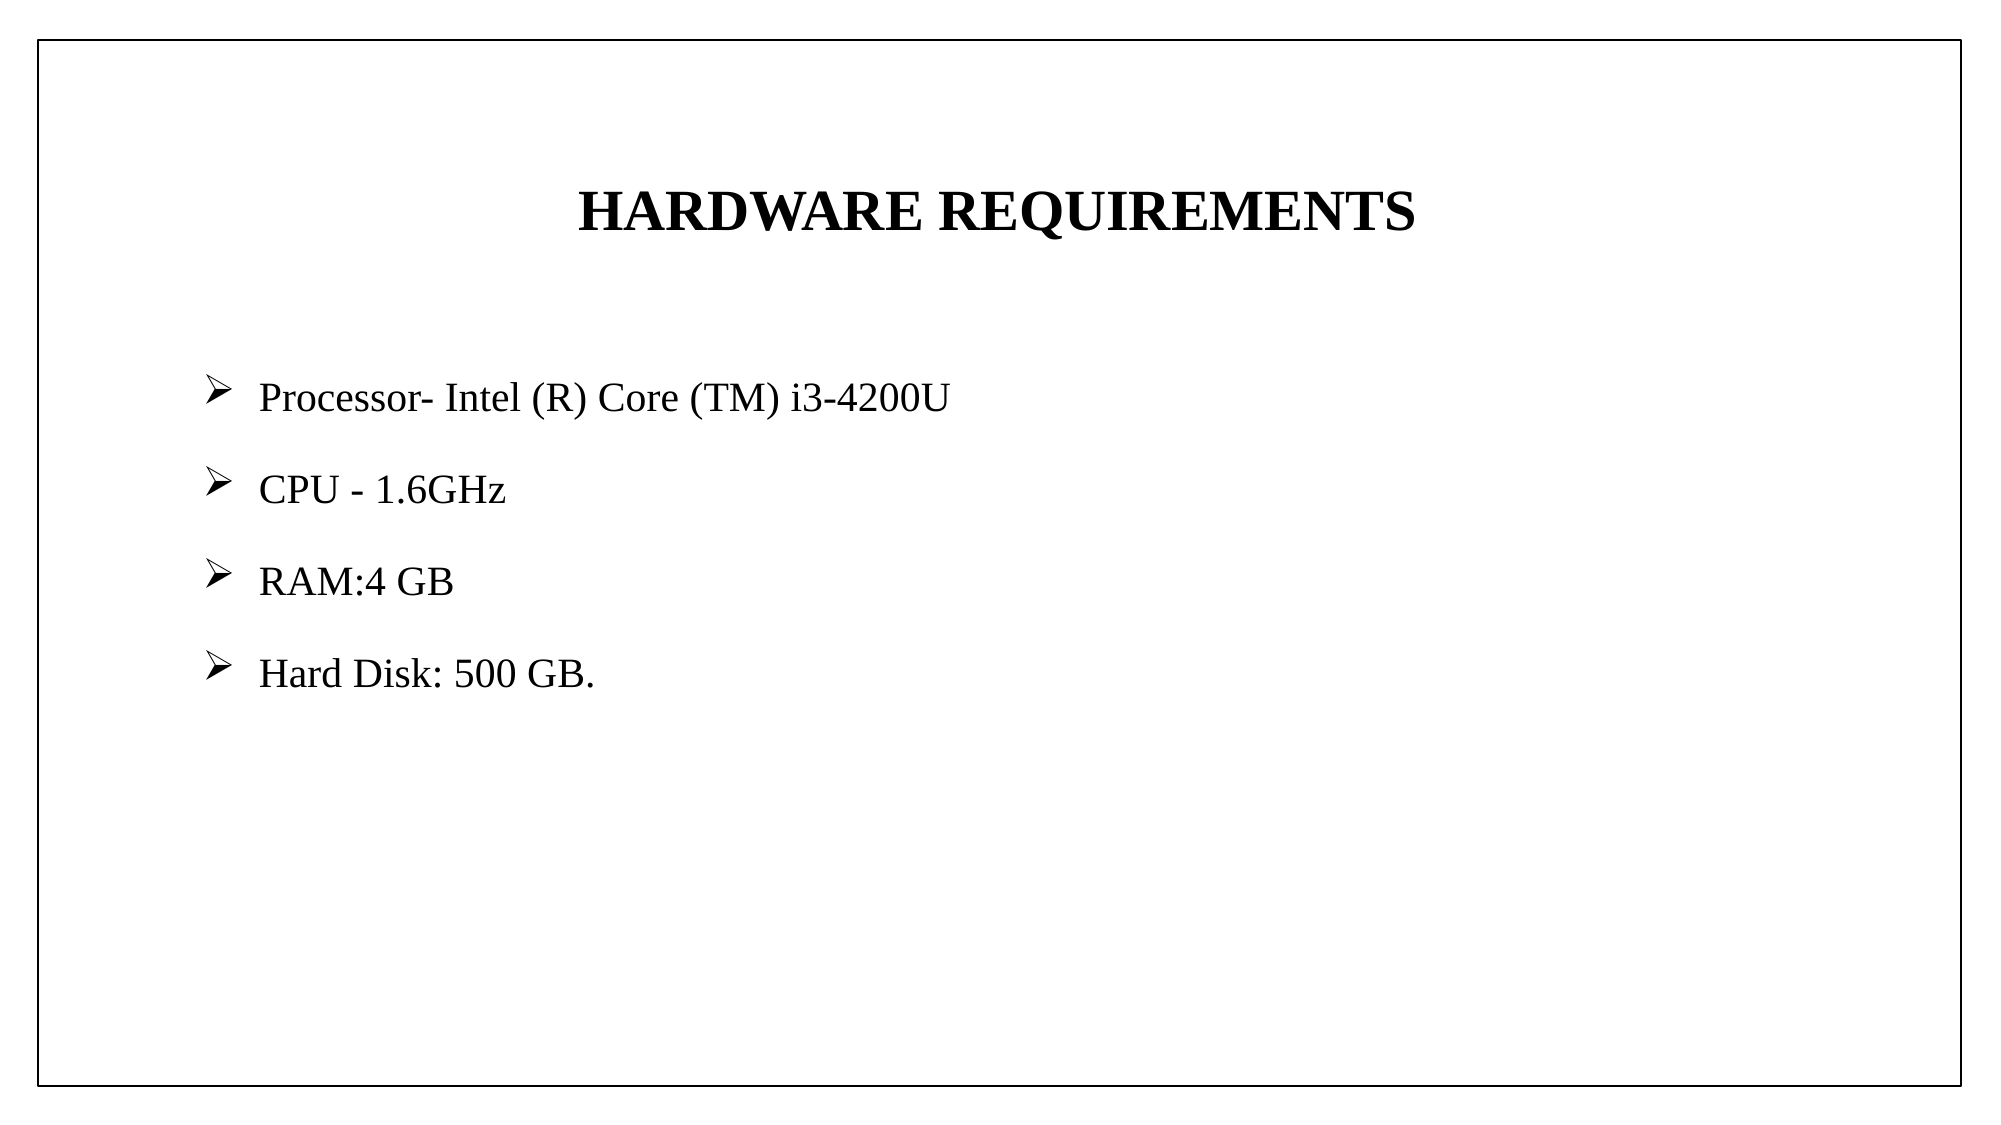

# HARDWARE REQUIREMENTS
Processor- Intel (R) Core (TM) i3-4200U
CPU - 1.6GHz
RAM:4 GB
Hard Disk: 500 GB.